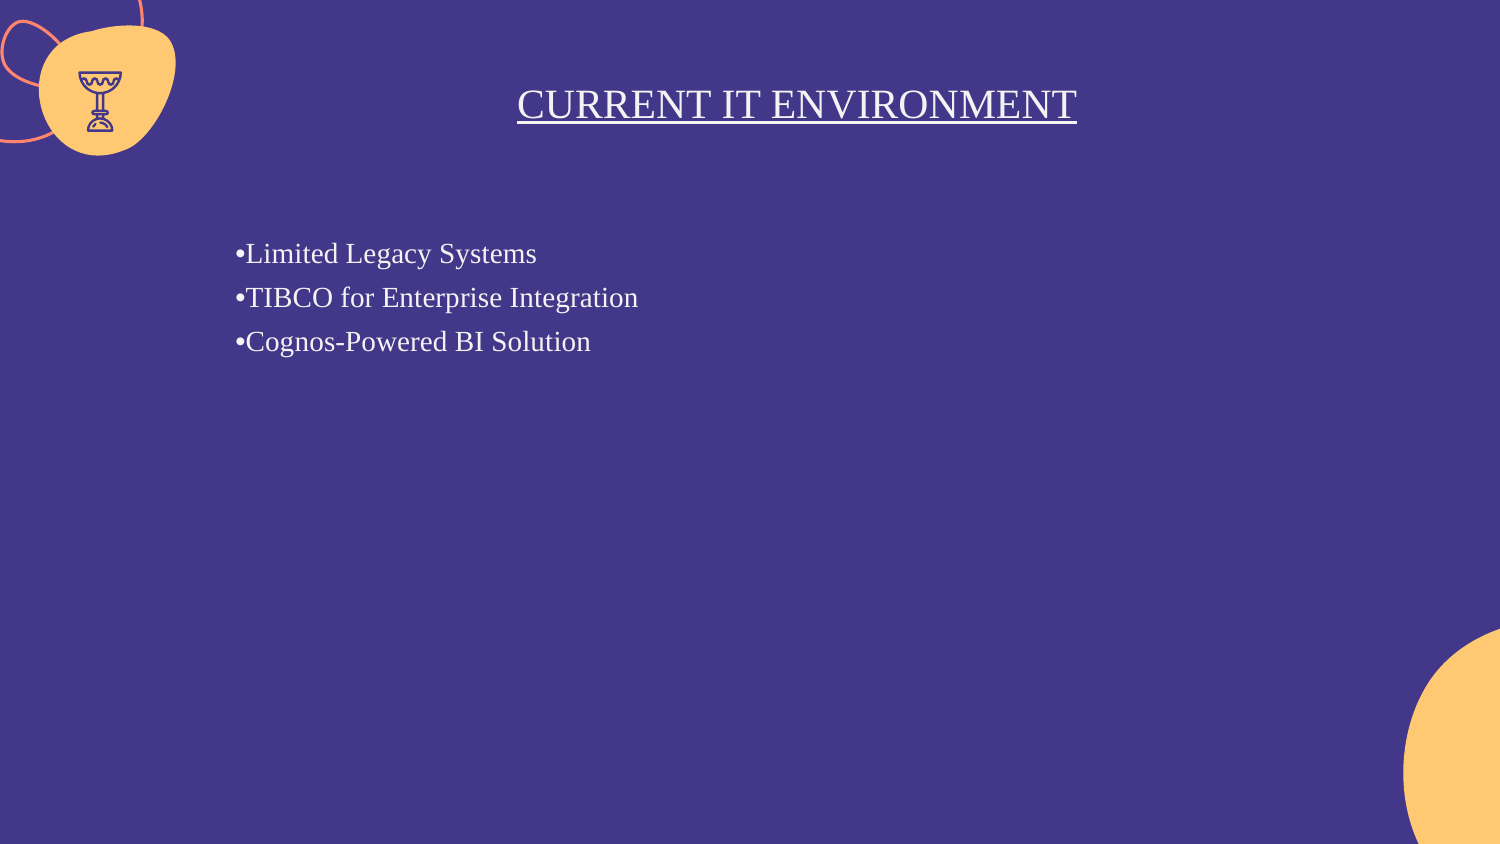

# CURRENT IT ENVIRONMENT

•Limited Legacy Systems
•TIBCO for Enterprise Integration
•Cognos-Powered BI Solution